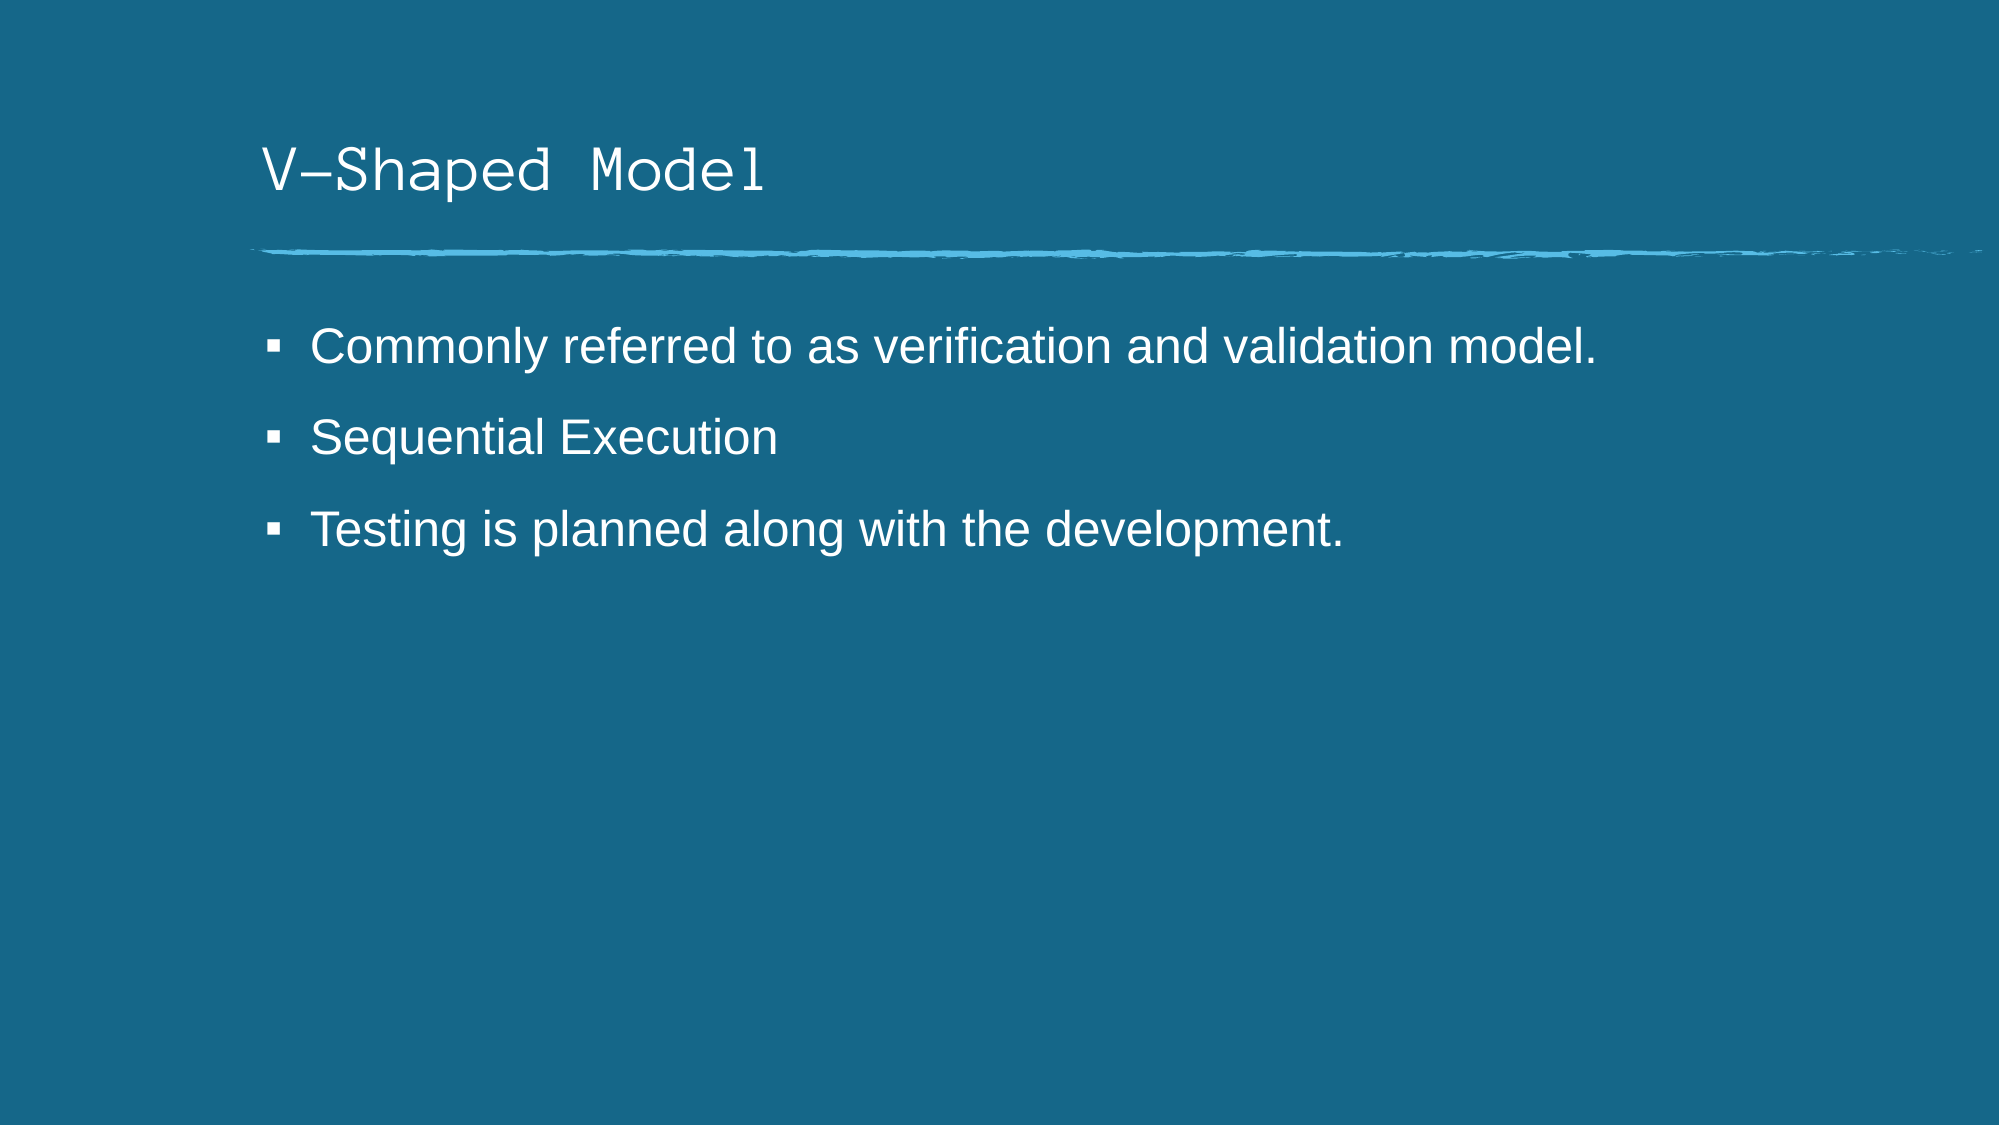

# V-Shaped Model
Commonly referred to as verification and validation model.
Sequential Execution
Testing is planned along with the development.